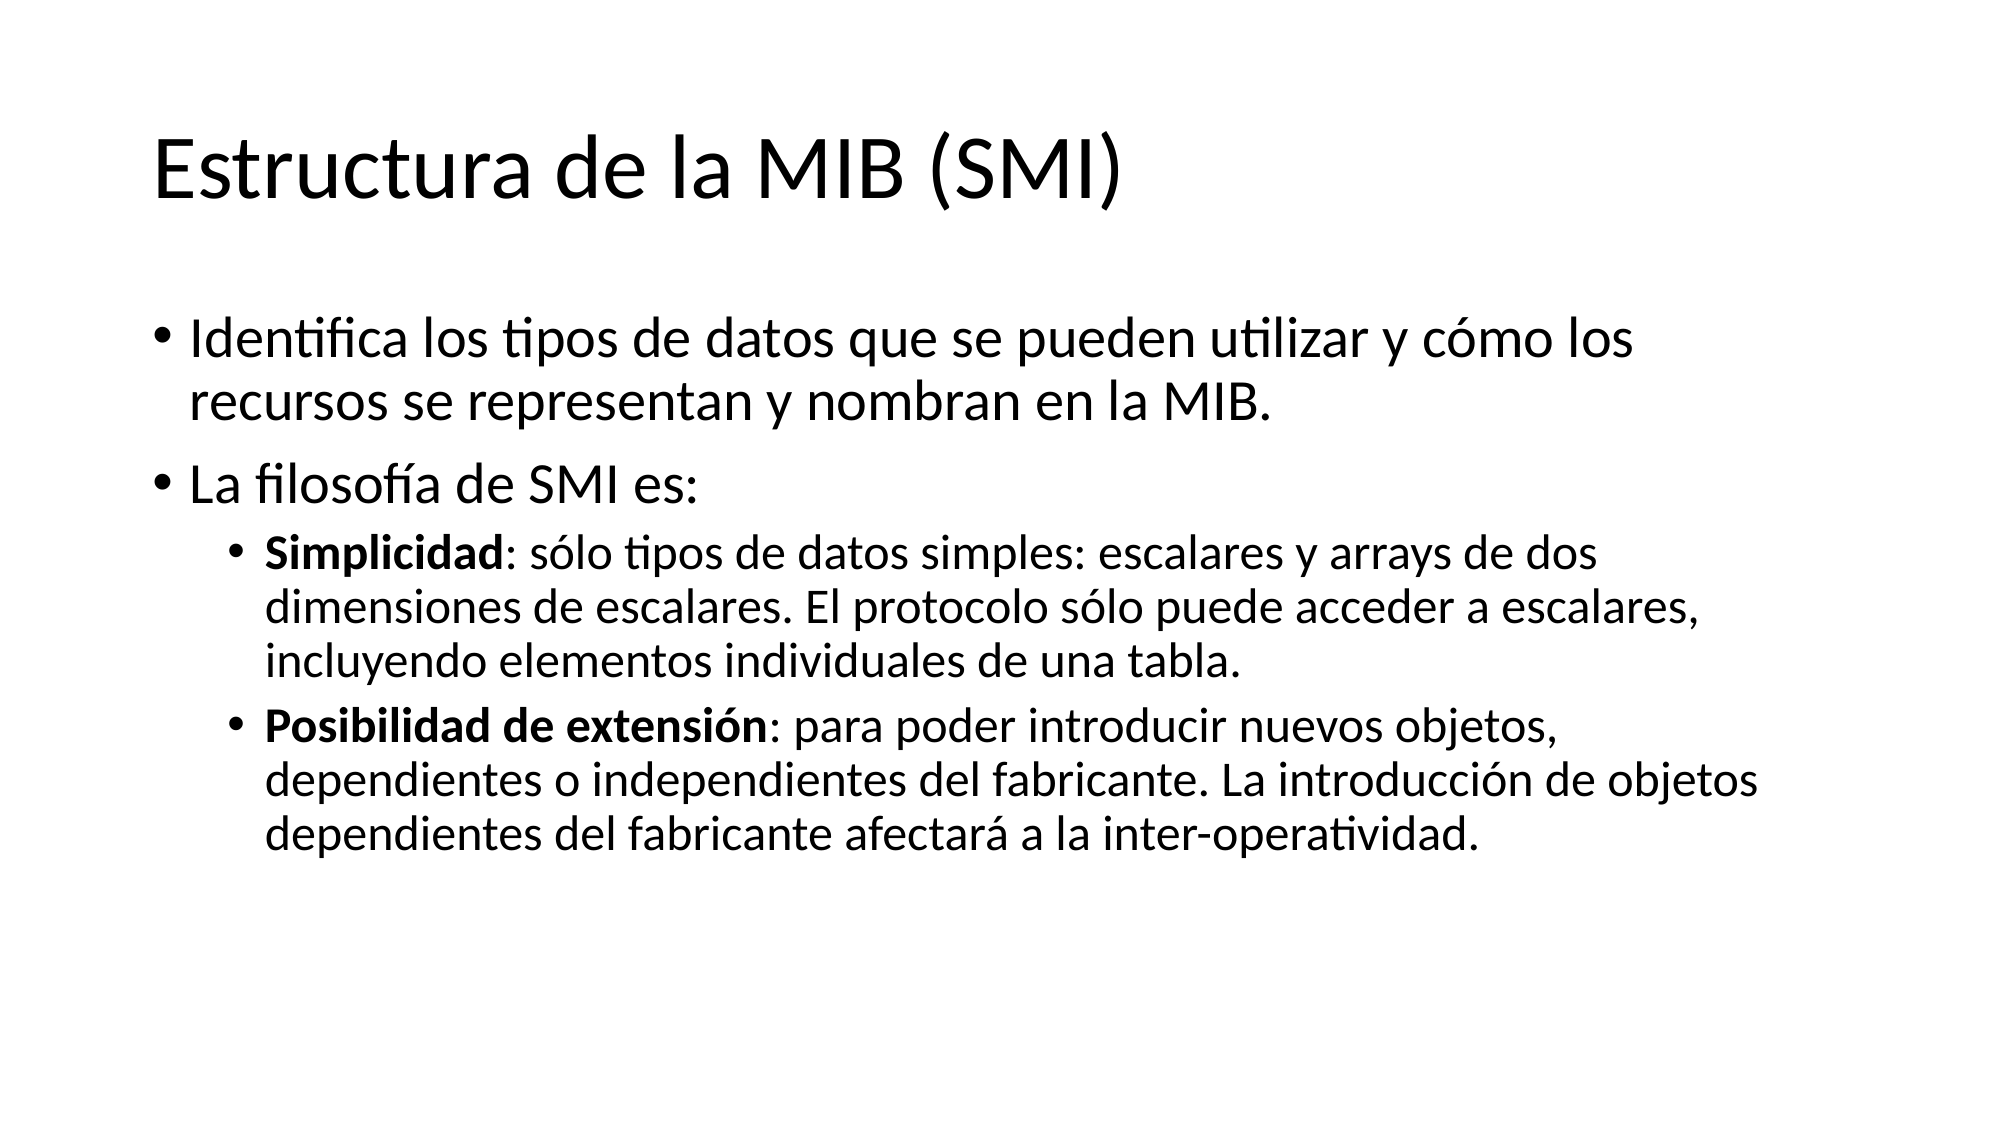

# Estructura de la MIB (SMI)
Identifica los tipos de datos que se pueden utilizar y cómo los recursos se representan y nombran en la MIB.
La filosofía de SMI es:
Simplicidad: sólo tipos de datos simples: escalares y arrays de dos dimensiones de escalares. El protocolo sólo puede acceder a escalares, incluyendo elementos individuales de una tabla.
Posibilidad de extensión: para poder introducir nuevos objetos, dependientes o independientes del fabricante. La introducción de objetos dependientes del fabricante afectará a la inter-operatividad.